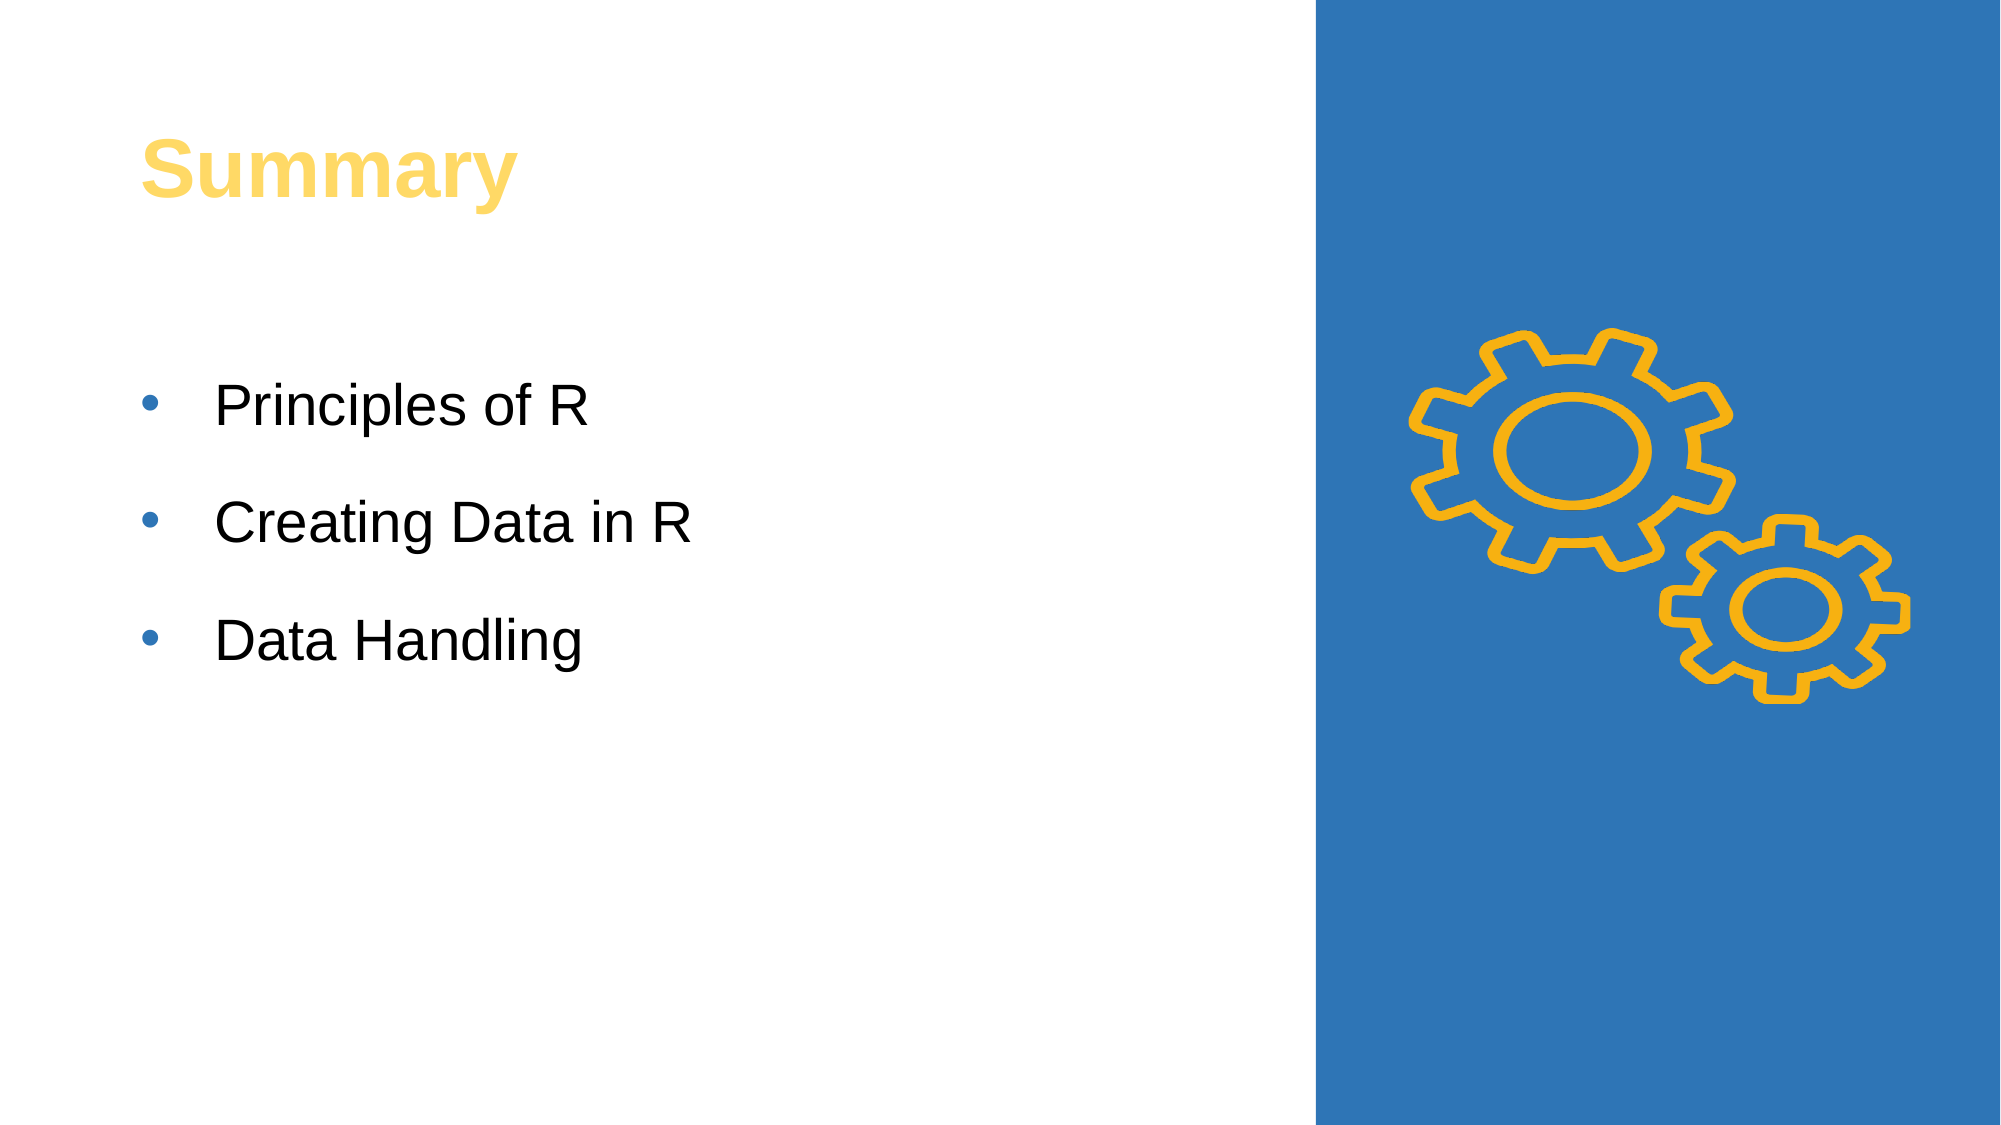

# Summary
Principles of R
Creating Data in R
Data Handling